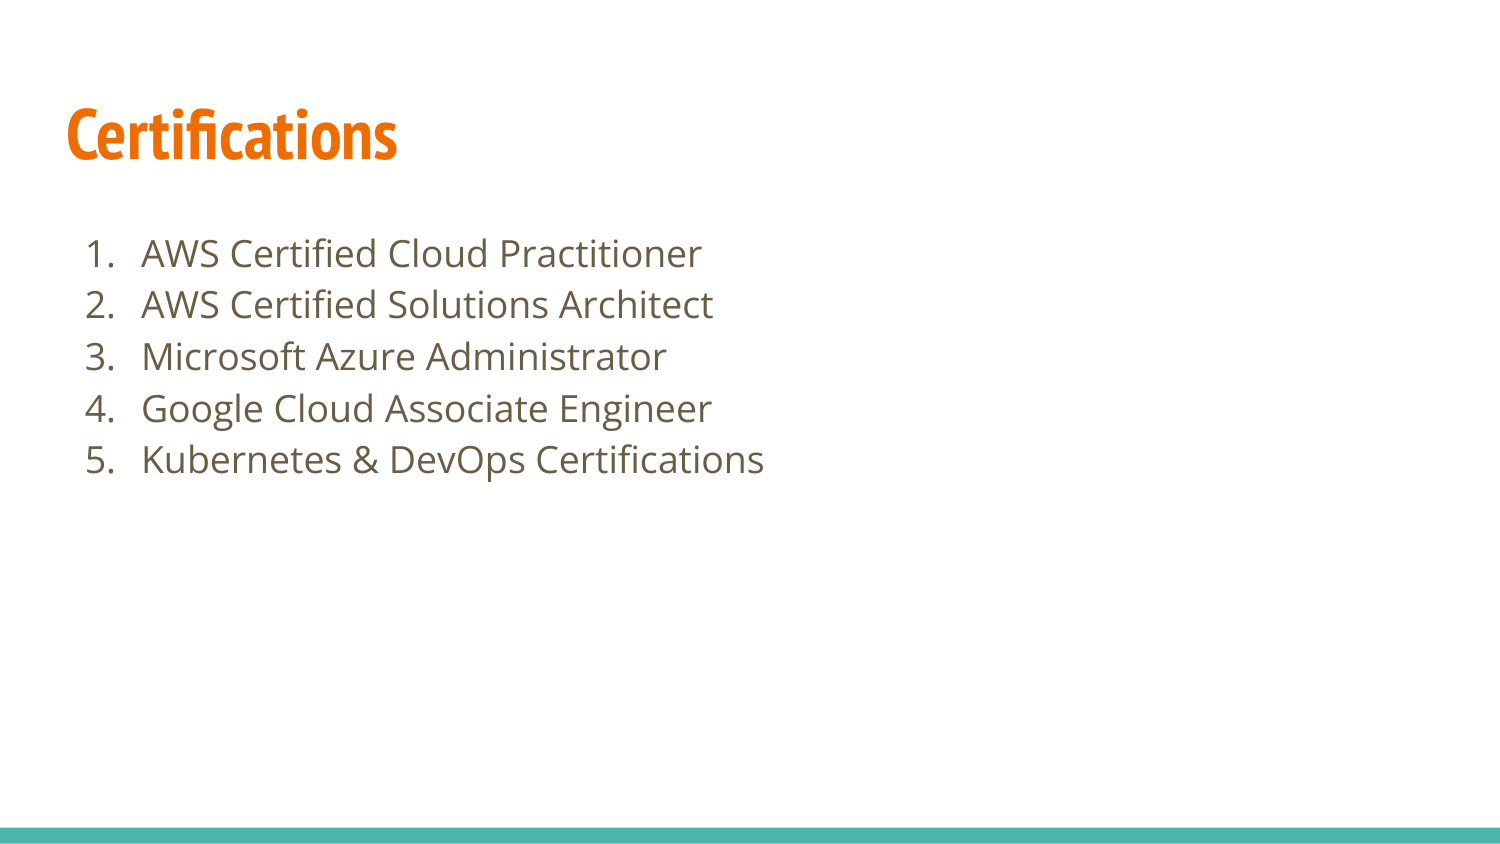

# Certifications
AWS Certified Cloud Practitioner
AWS Certified Solutions Architect
Microsoft Azure Administrator
Google Cloud Associate Engineer
Kubernetes & DevOps Certifications